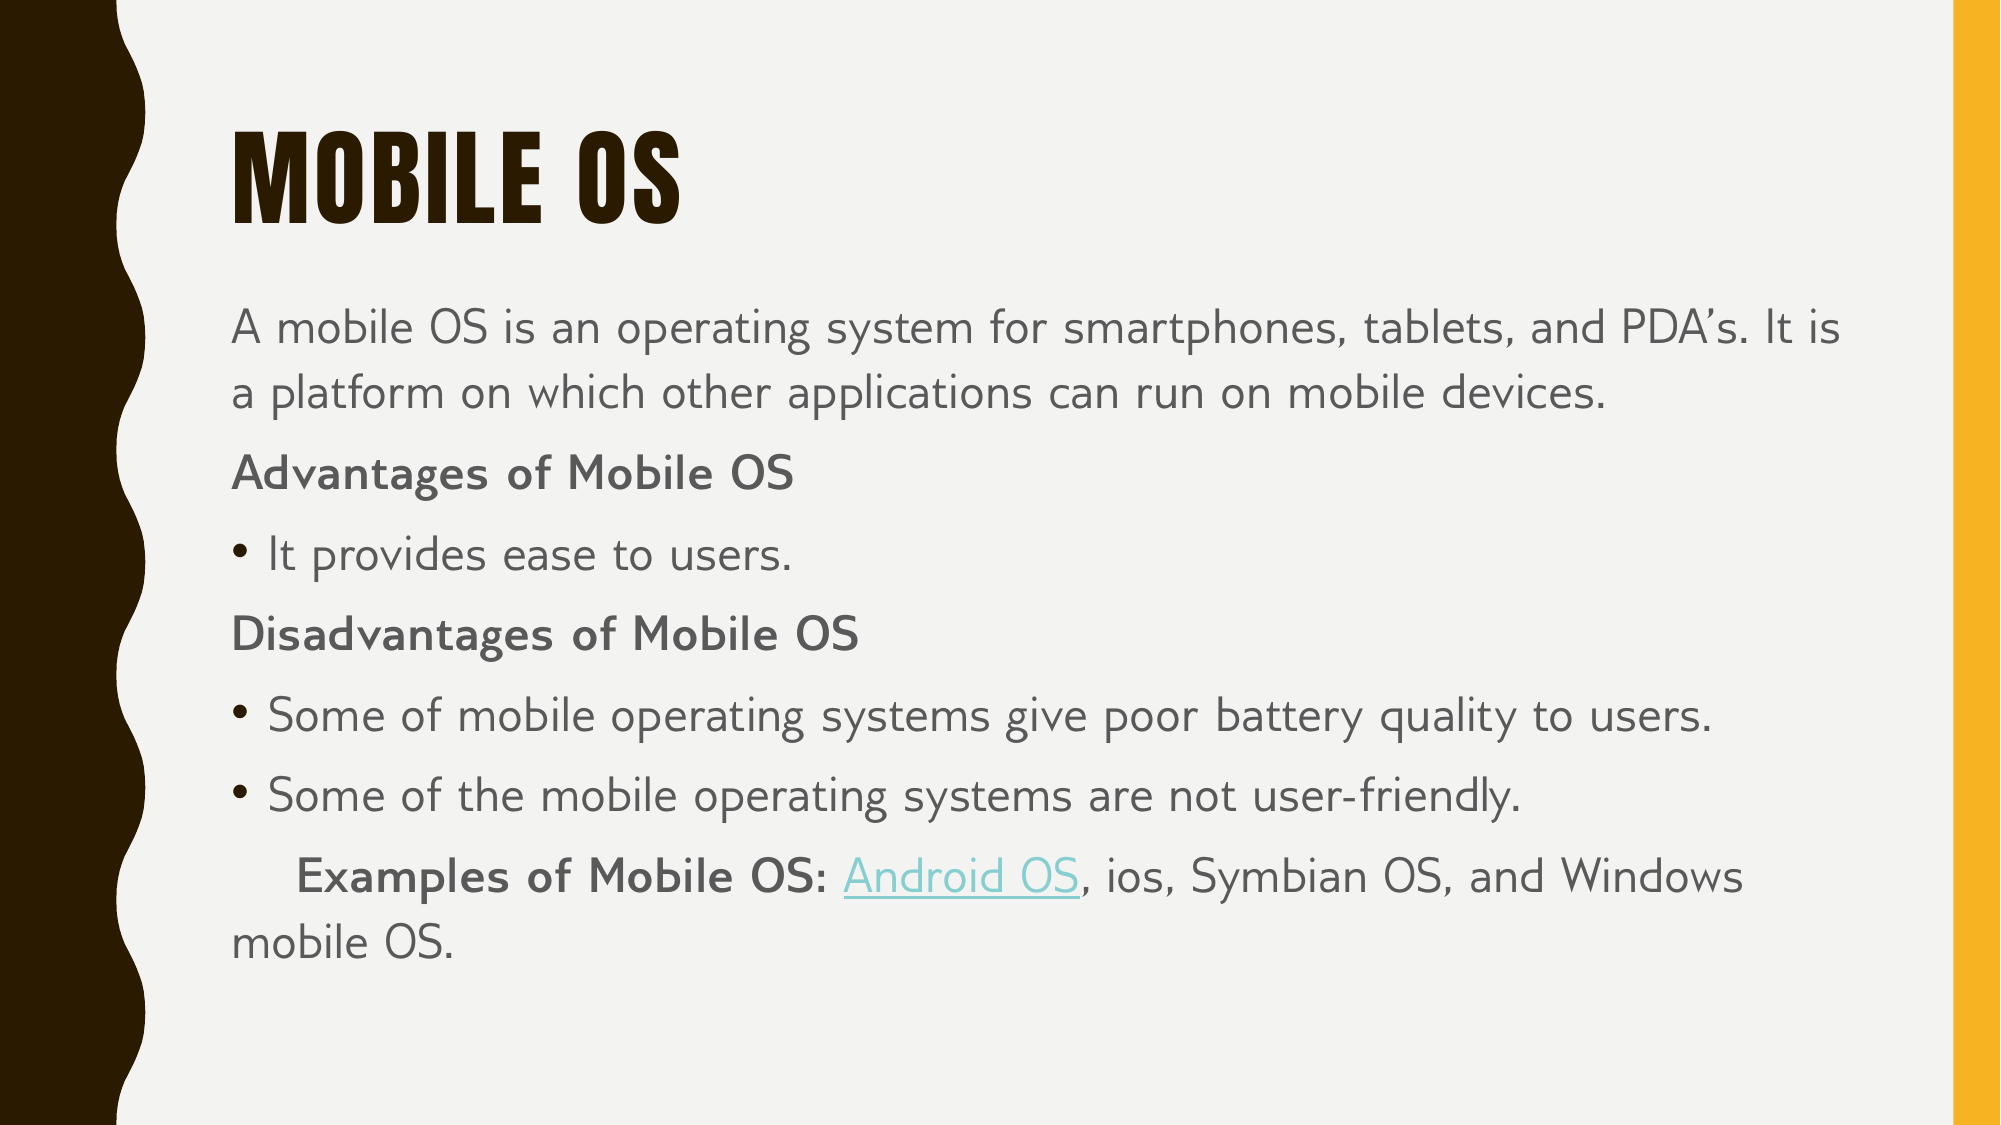

# Mobile OS
A mobile OS is an operating system for smartphones, tablets, and PDA’s. It is a platform on which other applications can run on mobile devices.
Advantages of Mobile OS
It provides ease to users.
Disadvantages of Mobile OS
Some of mobile operating systems give poor battery quality to users.
Some of the mobile operating systems are not user-friendly.
    Examples of Mobile OS: Android OS, ios, Symbian OS, and Windows mobile OS.